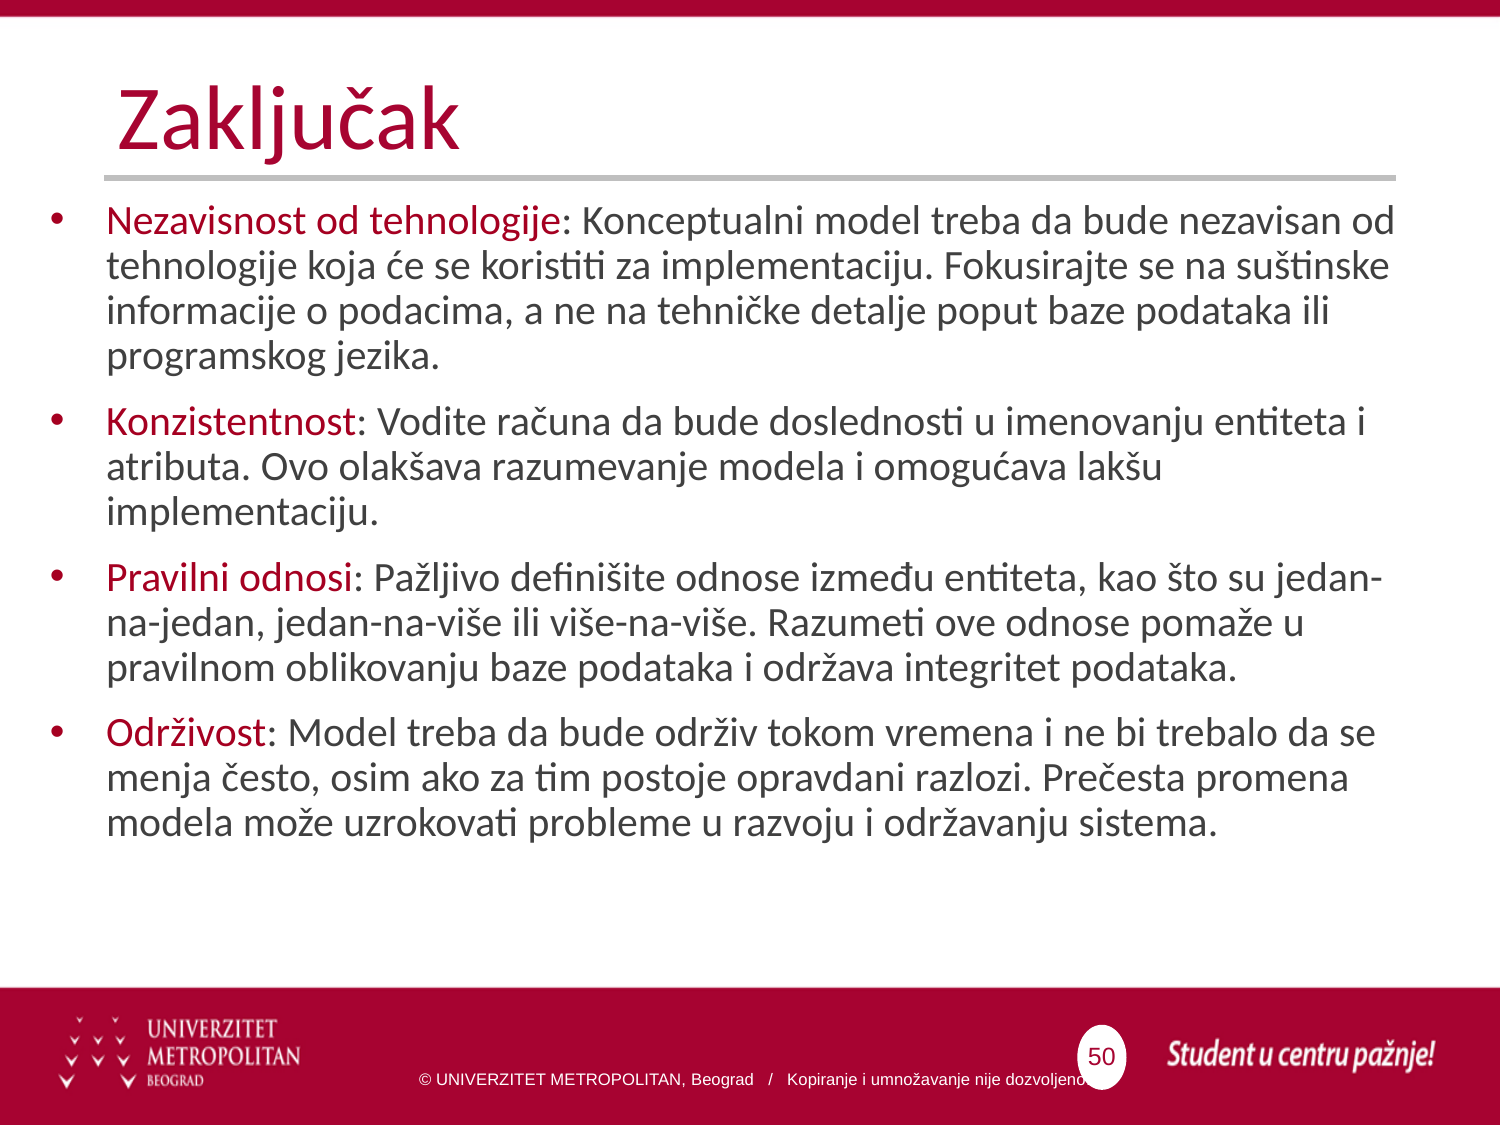

# Zaključak
Nezavisnost od tehnologije: Konceptualni model treba da bude nezavisan od tehnologije koja će se koristiti za implementaciju. Fokusirajte se na suštinske informacije o podacima, a ne na tehničke detalje poput baze podataka ili programskog jezika.
Konzistentnost: Vodite računa da bude doslednosti u imenovanju entiteta i atributa. Ovo olakšava razumevanje modela i omogućava lakšu implementaciju.
Pravilni odnosi: Pažljivo definišite odnose između entiteta, kao što su jedan-na-jedan, jedan-na-više ili više-na-više. Razumeti ove odnose pomaže u pravilnom oblikovanju baze podataka i održava integritet podataka.
Održivost: Model treba da bude održiv tokom vremena i ne bi trebalo da se menja često, osim ako za tim postoje opravdani razlozi. Prečesta promena modela može uzrokovati probleme u razvoju i održavanju sistema.